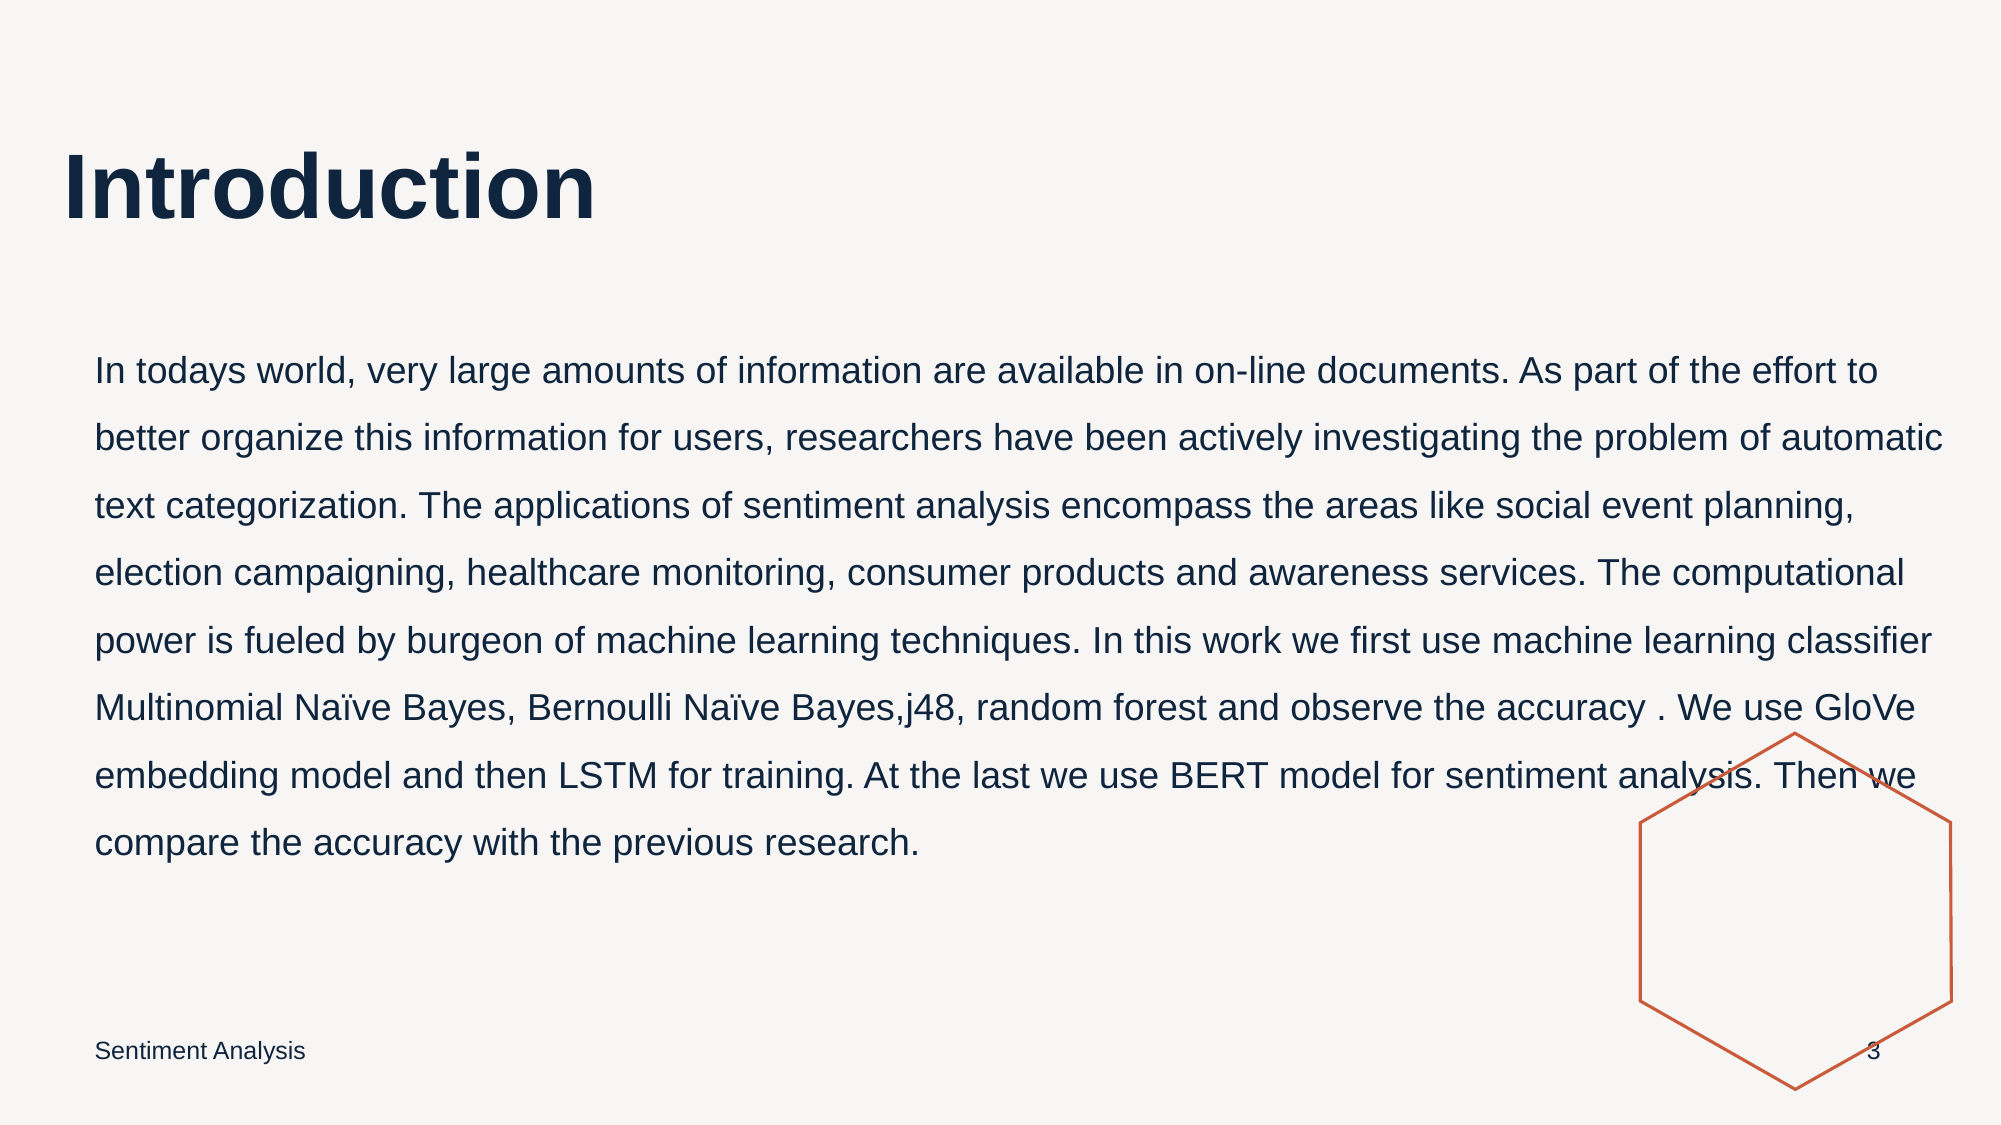

# Introduction
In todays world, very large amounts of information are available in on-line documents. As part of the effort to better organize this information for users, researchers have been actively investigating the problem of automatic text categorization. The applications of sentiment analysis encompass the areas like social event planning, election campaigning, healthcare monitoring, consumer products and awareness services. The computational power is fueled by burgeon of machine learning techniques. In this work we first use machine learning classifier Multinomial Naïve Bayes, Bernoulli Naïve Bayes,j48, random forest and observe the accuracy . We use GloVe embedding model and then LSTM for training. At the last we use BERT model for sentiment analysis. Then we compare the accuracy with the previous research.

Sentiment Analysis
3